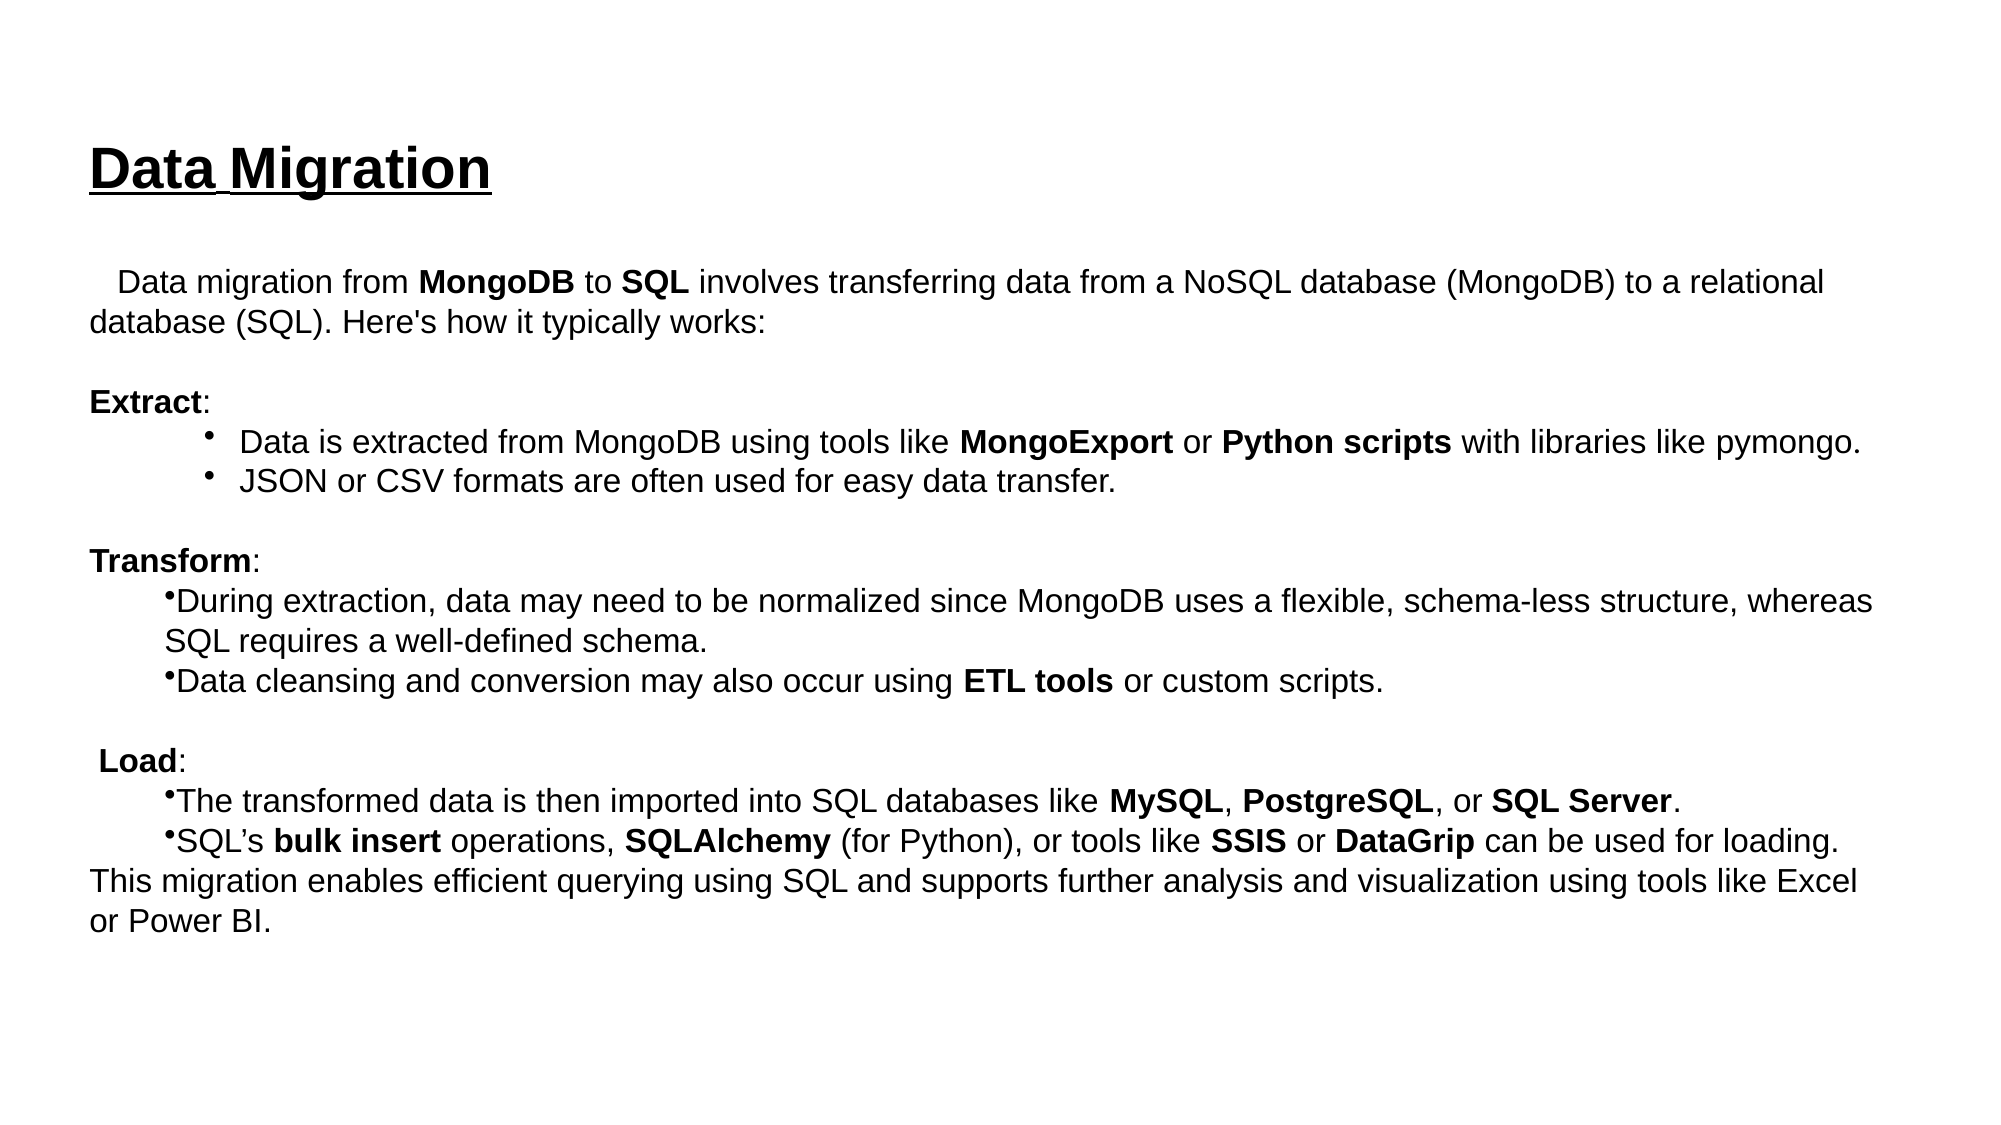

Data Migration

   Data migration from MongoDB to SQL involves transferring data from a NoSQL database (MongoDB) to a relational database (SQL). Here's how it typically works:

Extract:
Data is extracted from MongoDB using tools like MongoExport or Python scripts with libraries like pymongo.
JSON or CSV formats are often used for easy data transfer.

Transform:
During extraction, data may need to be normalized since MongoDB uses a flexible, schema-less structure, whereas SQL requires a well-defined schema.
Data cleansing and conversion may also occur using ETL tools or custom scripts.

 Load:
The transformed data is then imported into SQL databases like MySQL, PostgreSQL, or SQL Server.
SQL’s bulk insert operations, SQLAlchemy (for Python), or tools like SSIS or DataGrip can be used for loading.
This migration enables efficient querying using SQL and supports further analysis and visualization using tools like Excel or Power BI.